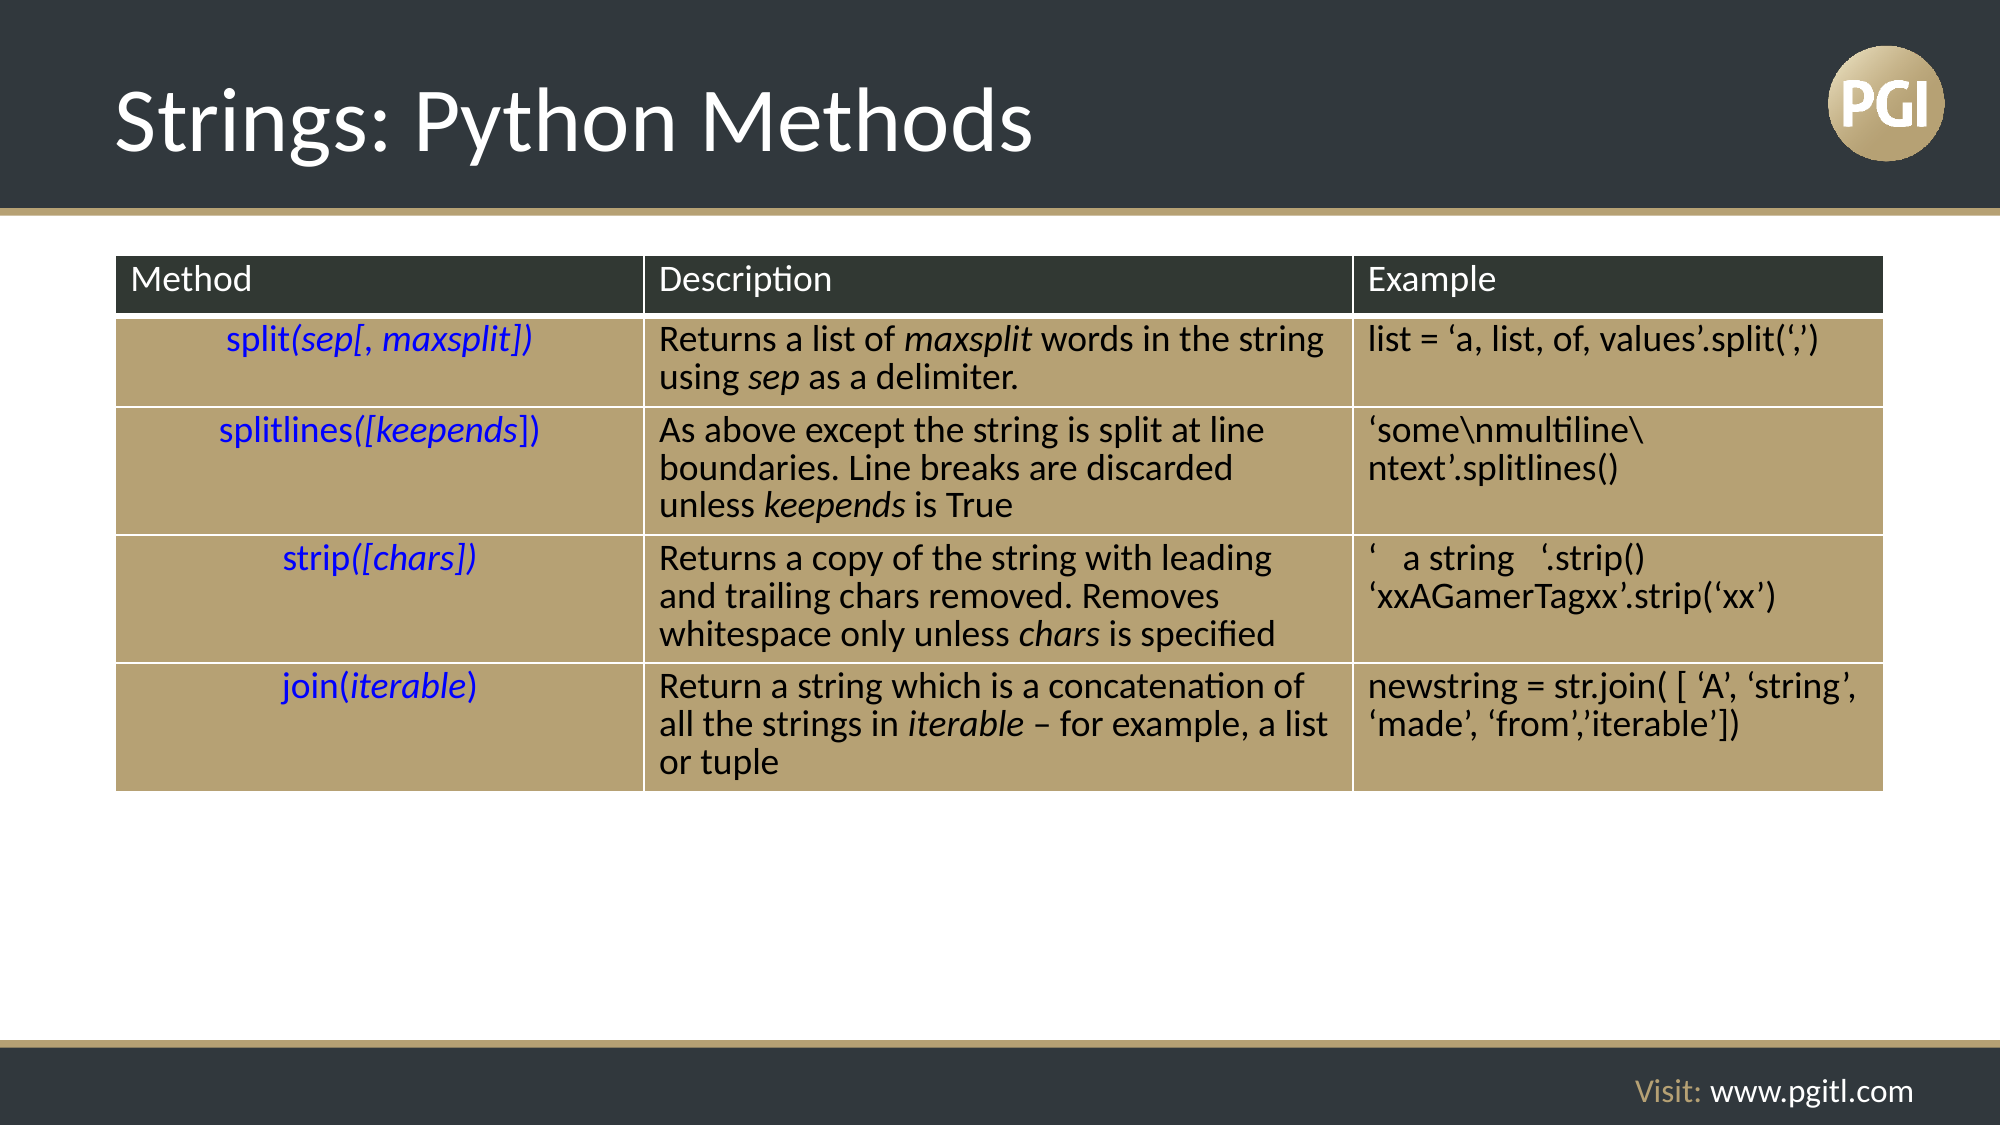

# Strings: Python Methods
| Method | Description | Example |
| --- | --- | --- |
| split(sep[, maxsplit]) | Returns a list of maxsplit words in the string using sep as a delimiter. | list = ‘a, list, of, values’.split(‘,’) |
| splitlines([keepends]) | As above except the string is split at line boundaries. Line breaks are discarded unless keepends is True | ‘some\nmultiline\ntext’.splitlines() |
| strip([chars]) | Returns a copy of the string with leading and trailing chars removed. Removes whitespace only unless chars is specified | ‘ a string ‘.strip() ‘xxAGamerTagxx’.strip(‘xx’) |
| join(iterable) | Return a string which is a concatenation of all the strings in iterable – for example, a list or tuple | newstring = str.join( [ ‘A’, ‘string’, ‘made’, ‘from’,’iterable’]) |